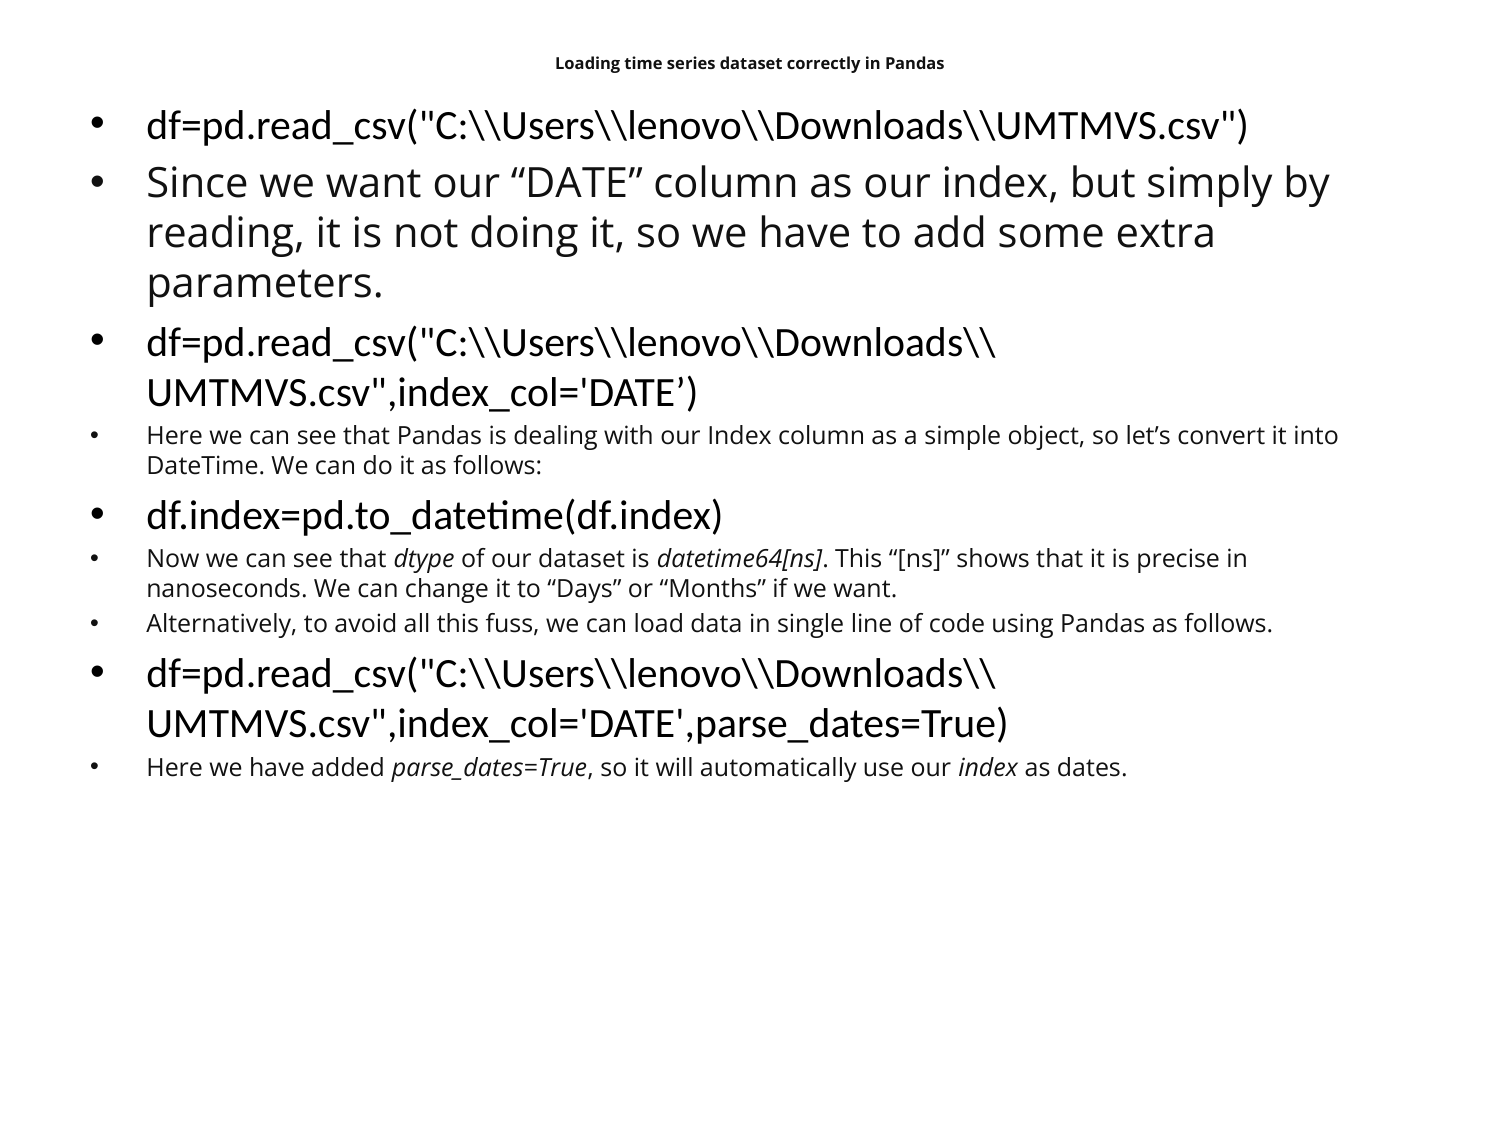

# Loading time series dataset correctly in Pandas
df=pd.read_csv("C:\\Users\\lenovo\\Downloads\\UMTMVS.csv")
Since we want our “DATE” column as our index, but simply by reading, it is not doing it, so we have to add some extra parameters.
df=pd.read_csv("C:\\Users\\lenovo\\Downloads\\UMTMVS.csv",index_col='DATE’)
Here we can see that Pandas is dealing with our Index column as a simple object, so let’s convert it into DateTime. We can do it as follows:
df.index=pd.to_datetime(df.index)
Now we can see that dtype of our dataset is datetime64[ns]. This “[ns]” shows that it is precise in nanoseconds. We can change it to “Days” or “Months” if we want.
Alternatively, to avoid all this fuss, we can load data in single line of code using Pandas as follows.
df=pd.read_csv("C:\\Users\\lenovo\\Downloads\\UMTMVS.csv",index_col='DATE',parse_dates=True)
Here we have added parse_dates=True, so it will automatically use our index as dates.